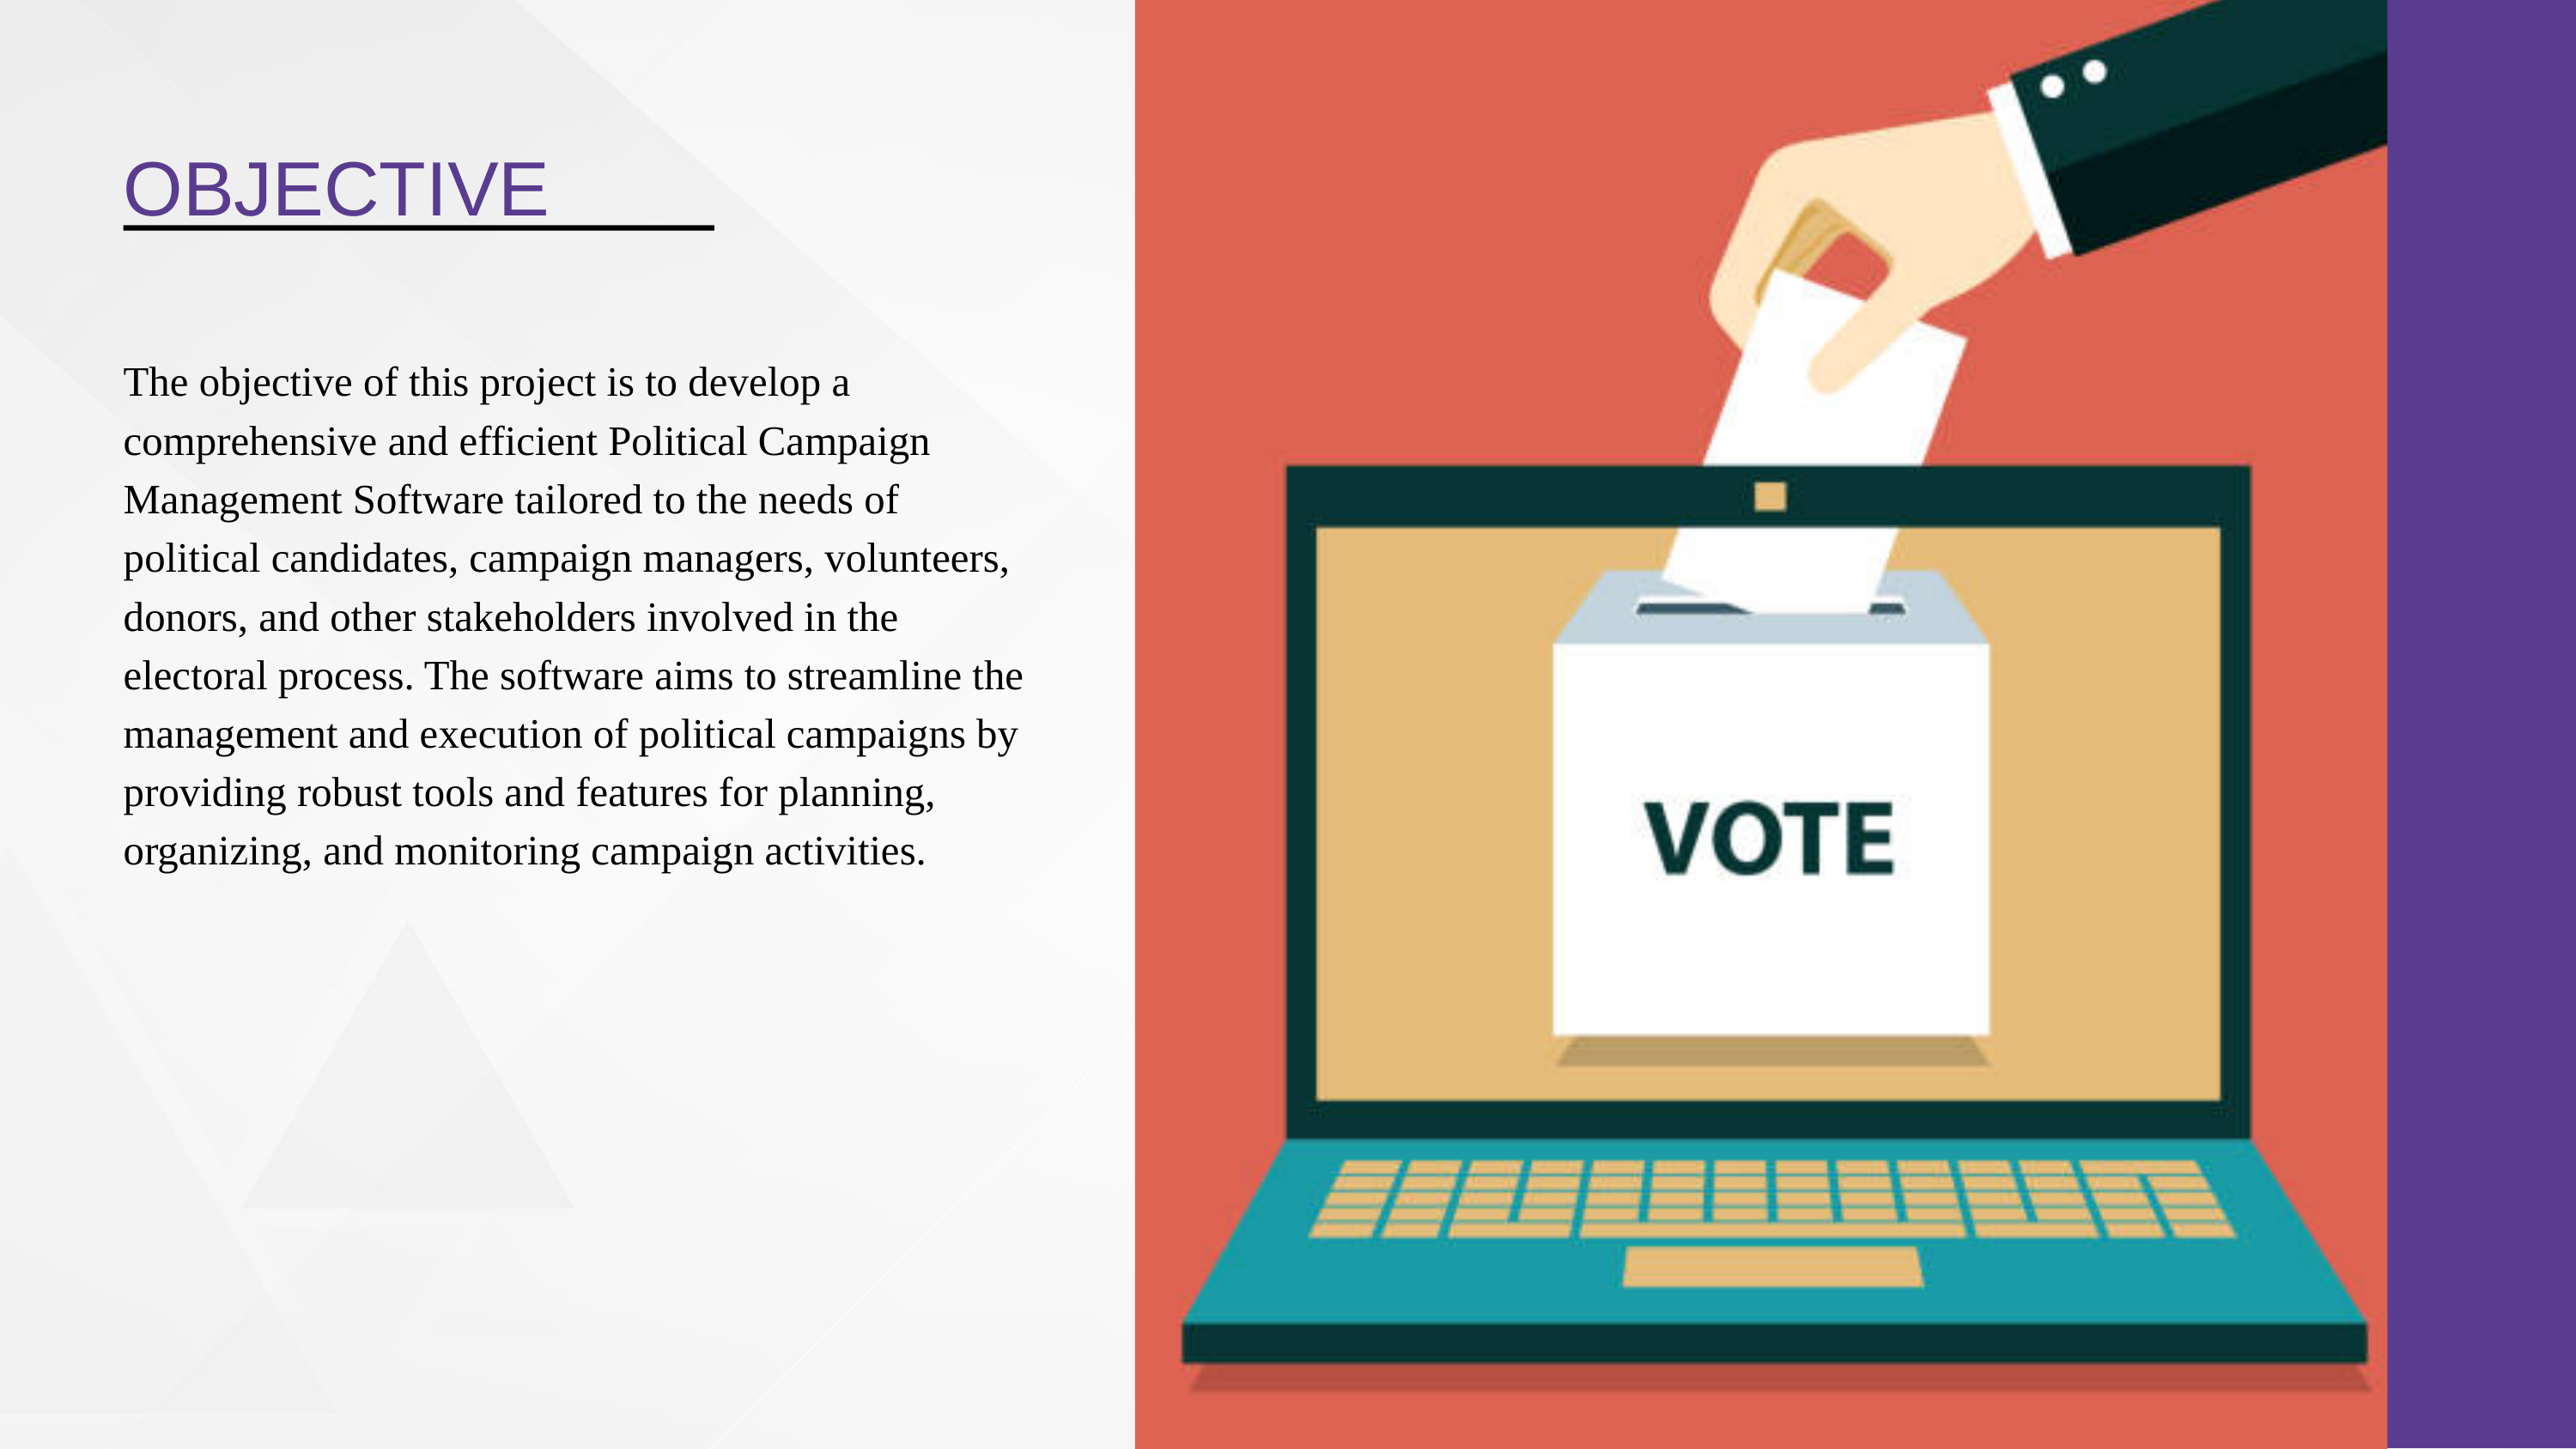

OBJECTIVE

The objective of this project is to develop a comprehensive and efficient Political Campaign Management Software tailored to the needs of political candidates, campaign managers, volunteers, donors, and other stakeholders involved in the electoral process. The software aims to streamline the management and execution of political campaigns by providing robust tools and features for planning, organizing, and monitoring campaign activities.